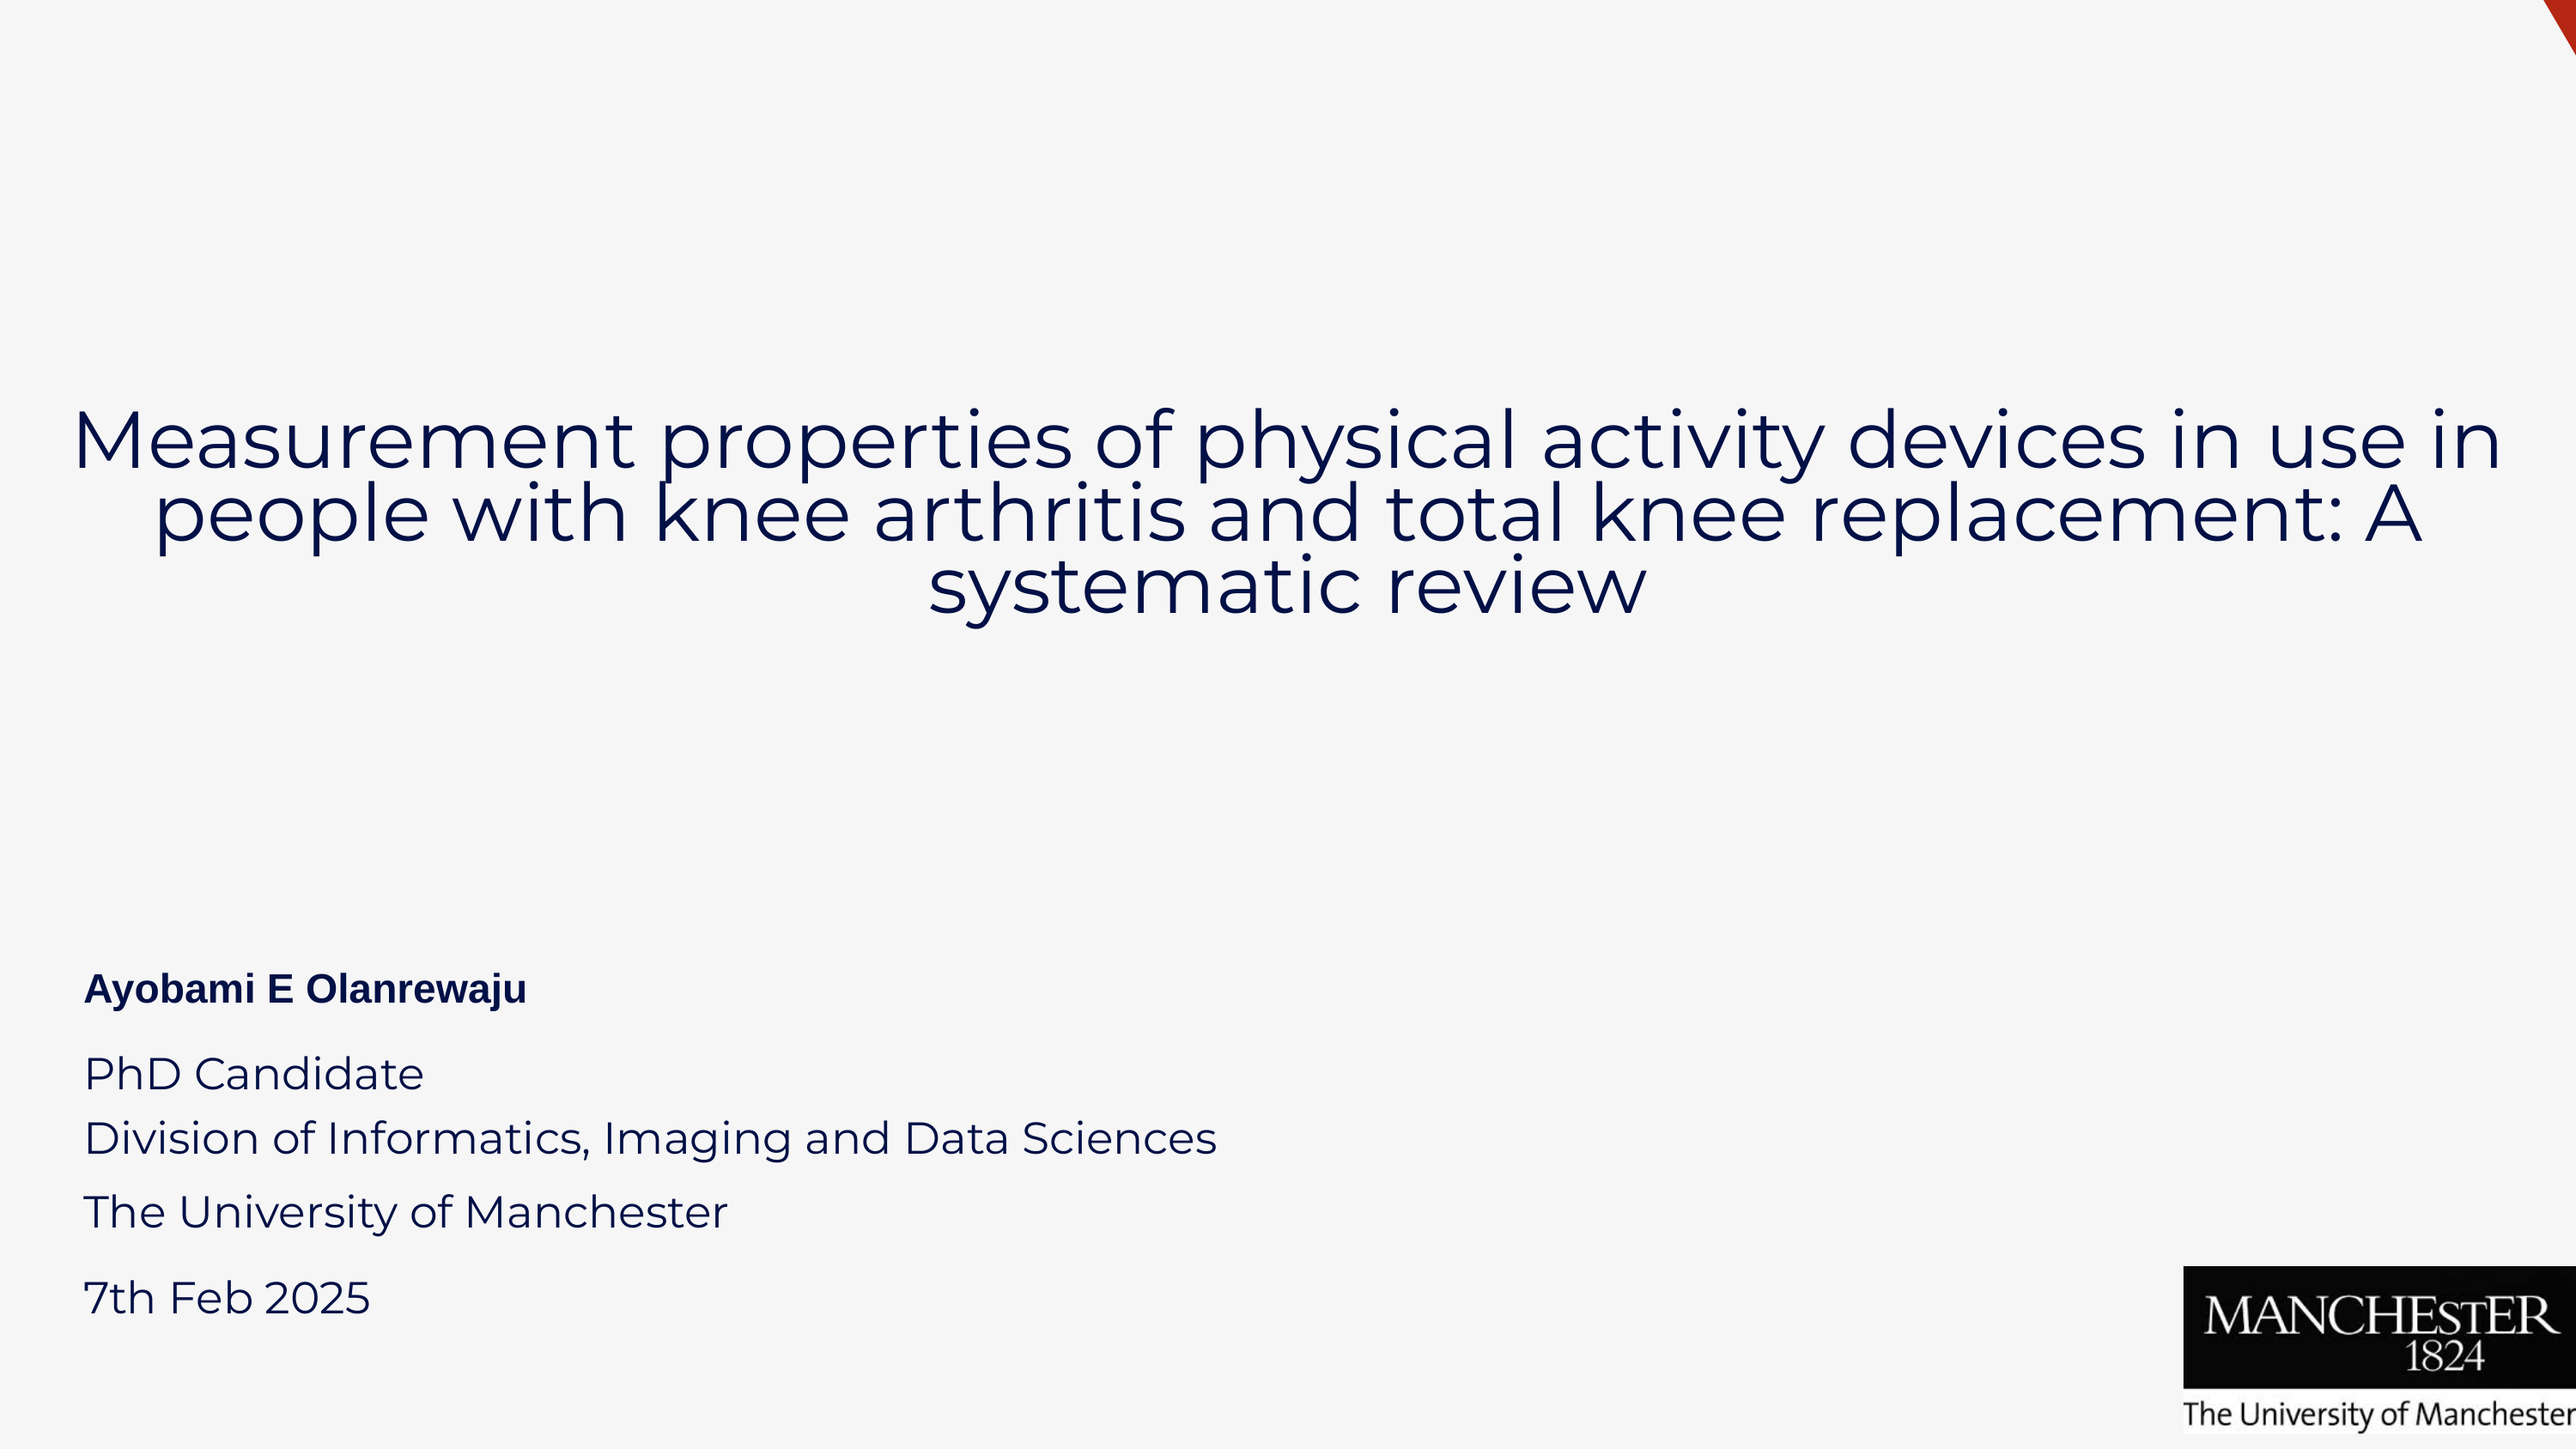

Measurement properties of physical activity devices in use in people with knee arthritis and total knee replacement: A systematic review
Ayobami E Olanrewaju
PhD Candidate
Division of Informatics, Imaging and Data Sciences
The University of Manchester
7th Feb 2025